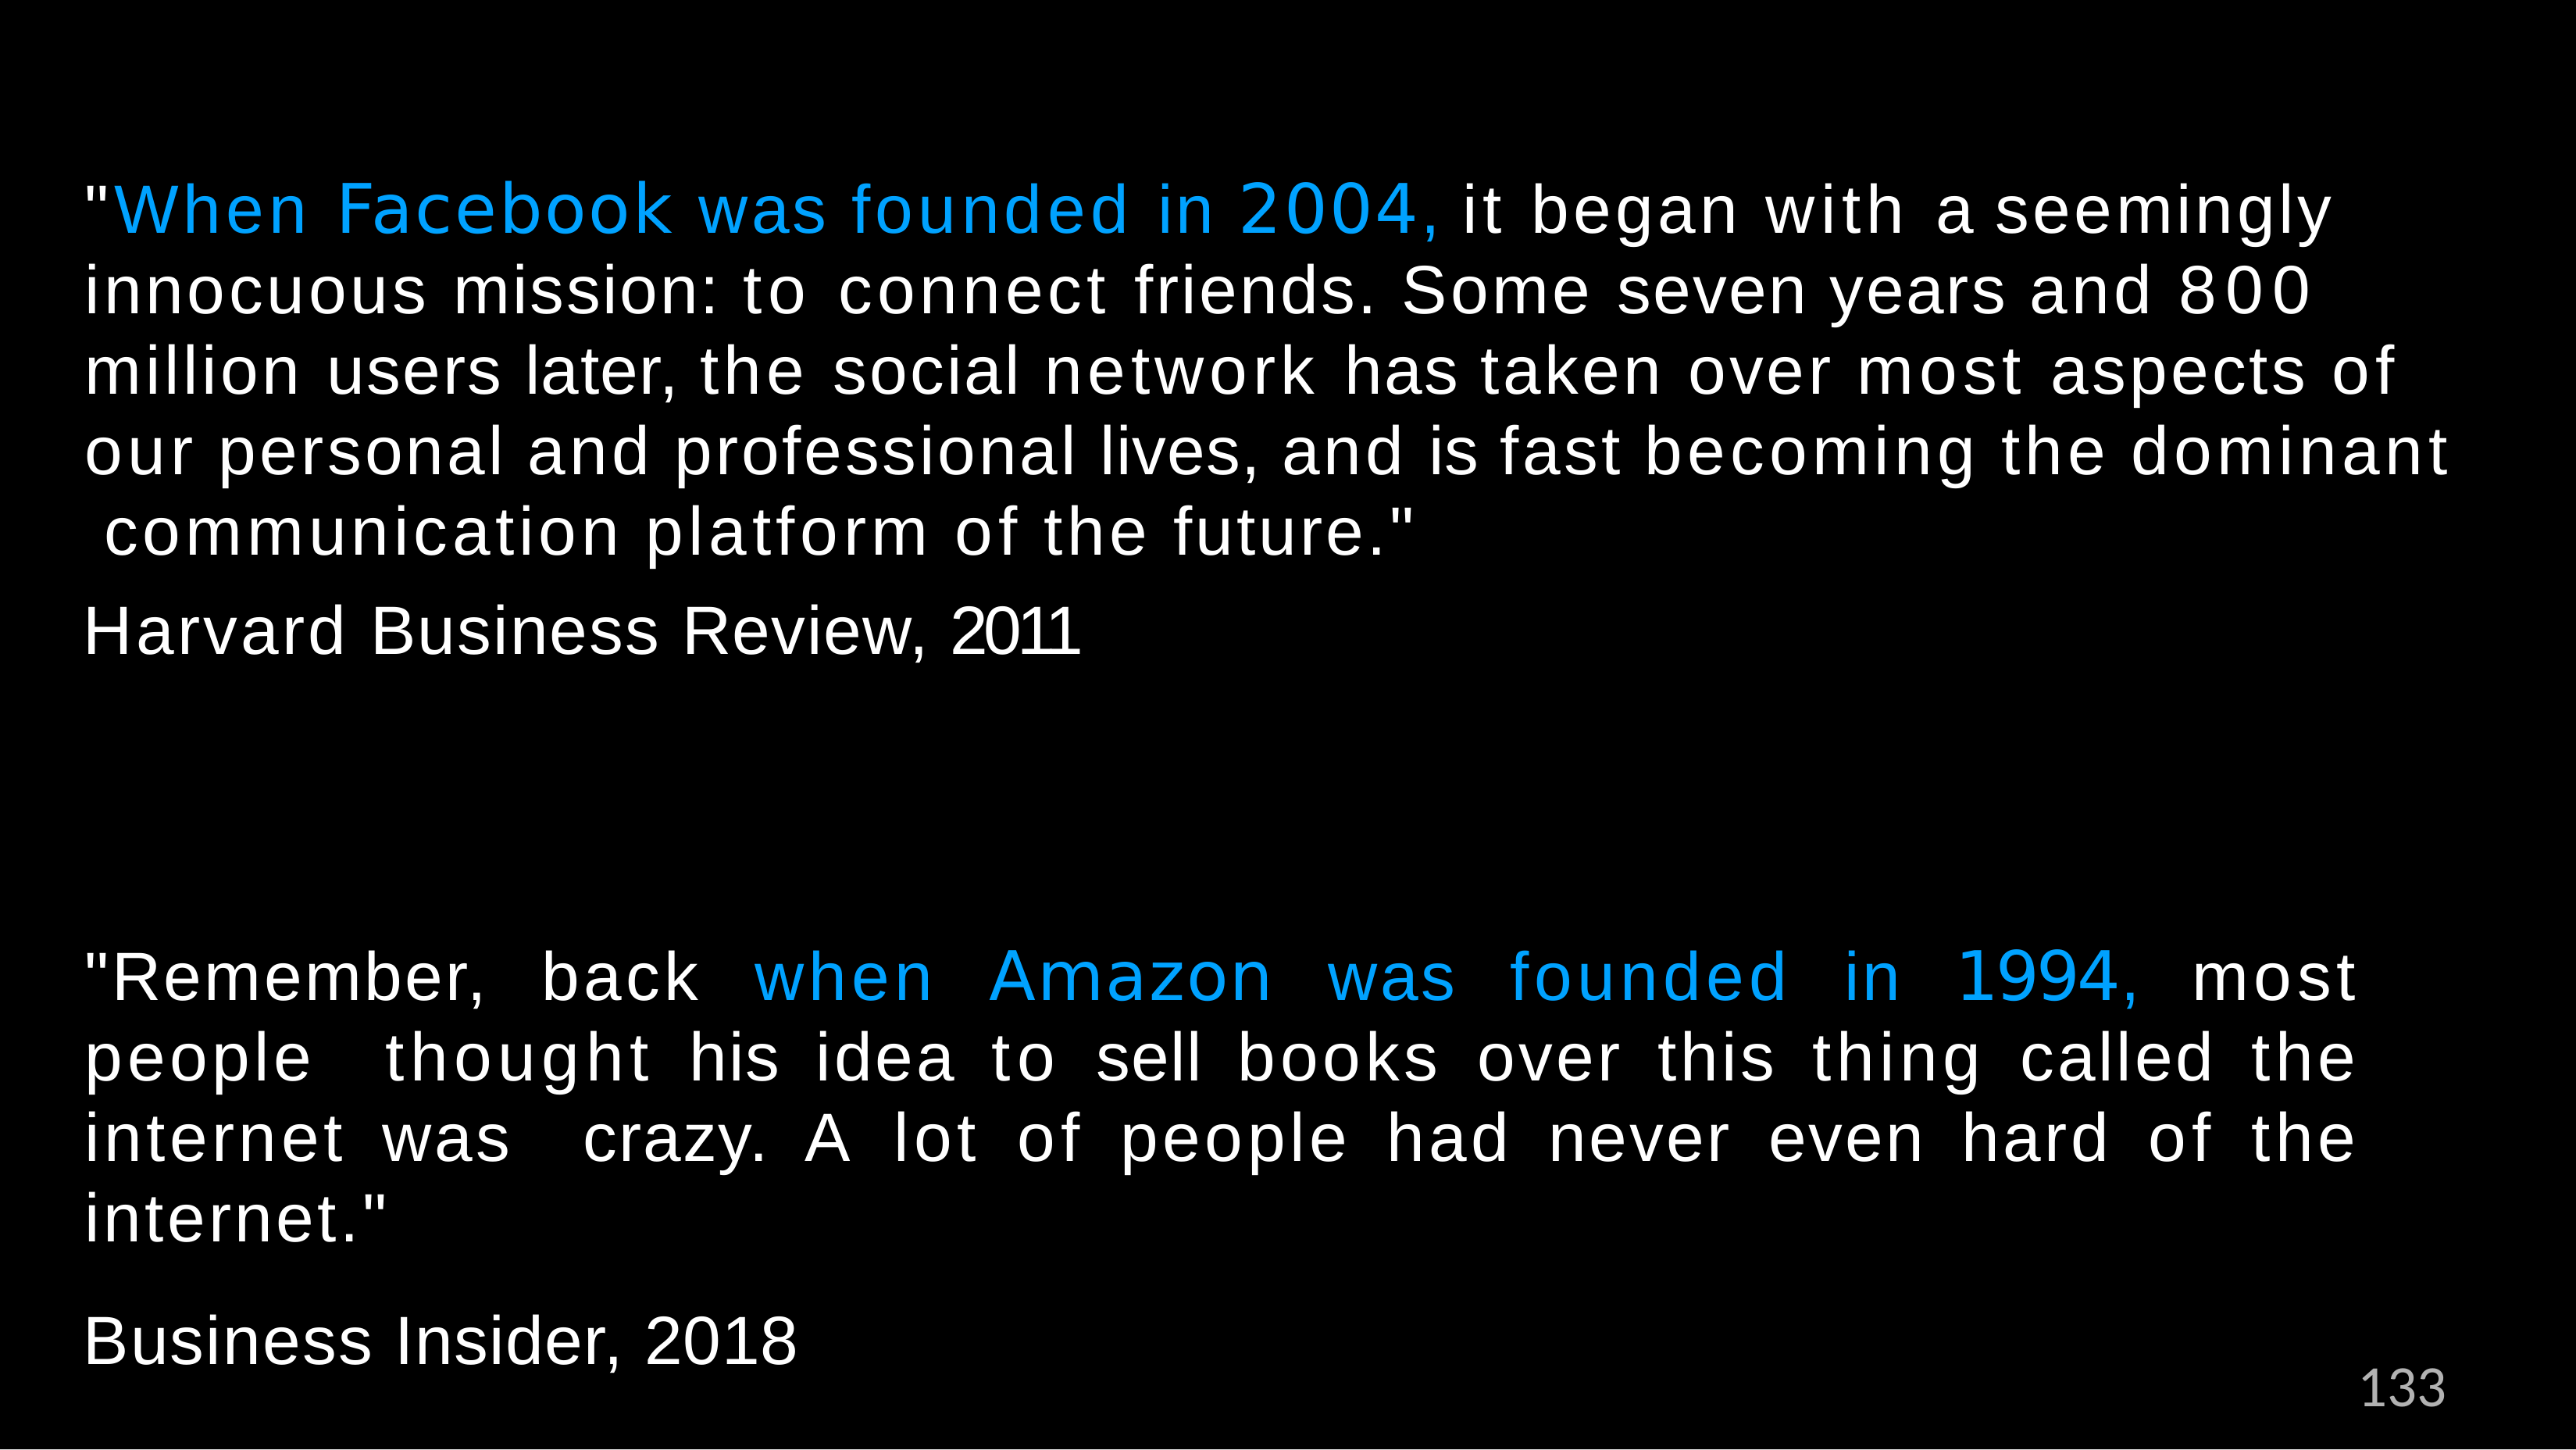

"When Facebook was founded in 2004, it began with a seemingly  innocuous mission: to connect friends. Some seven years and 800  million users later, the social network has taken over most aspects of  our personal and professional lives, and is fast becoming the dominant  communication platform of the future."
Harvard Business Review, 2011
"Remember, back when Amazon was founded in 1994, most people  thought his idea to sell books over this thing called the internet was  crazy. A lot of people had never even hard of the internet."
Business Insider, 2018
133